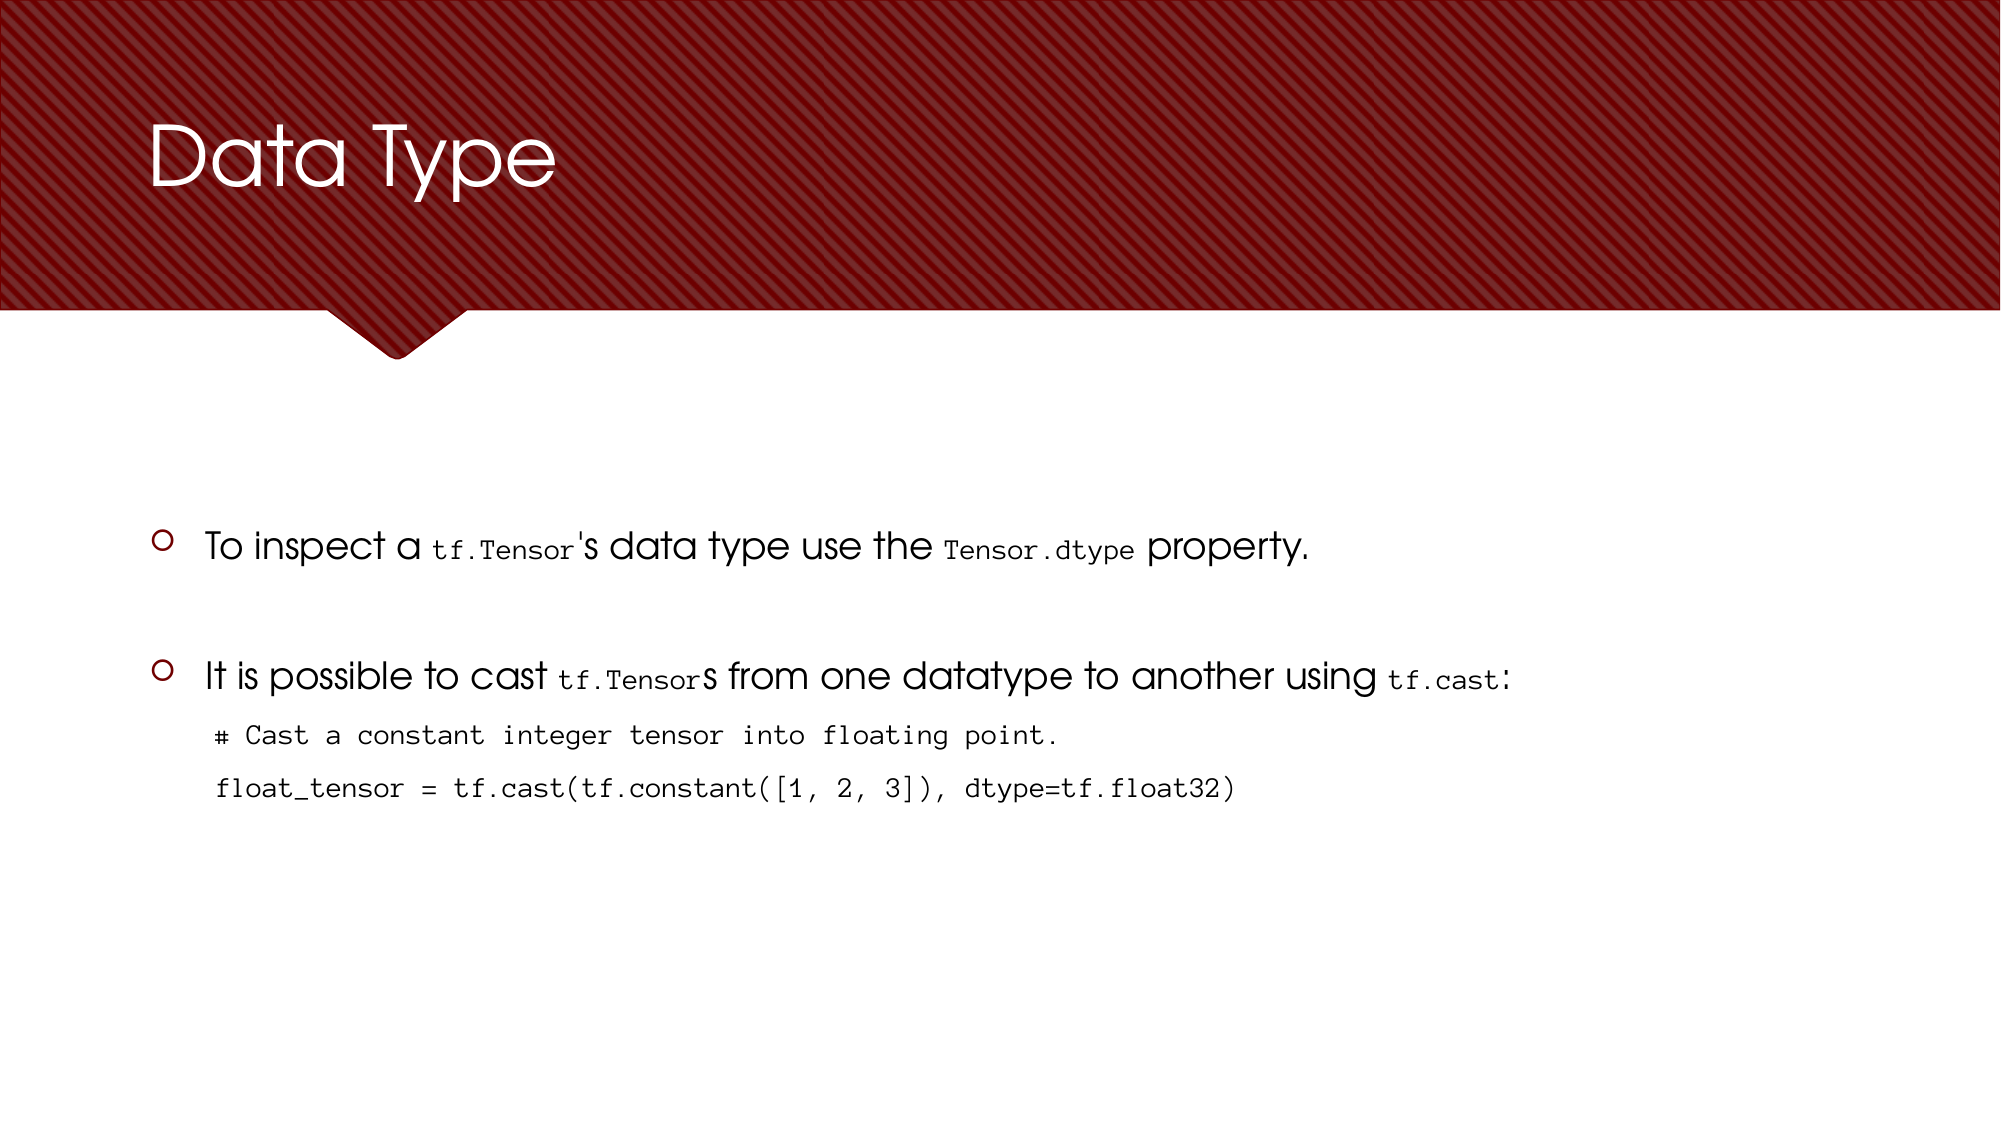

# Data Type
To inspect a tf.Tensor's data type use the Tensor.dtype property.

It is possible to cast tf.Tensors from one datatype to another using tf.cast:
# Cast a constant integer tensor into floating point.
float_tensor = tf.cast(tf.constant([1, 2, 3]), dtype=tf.float32)